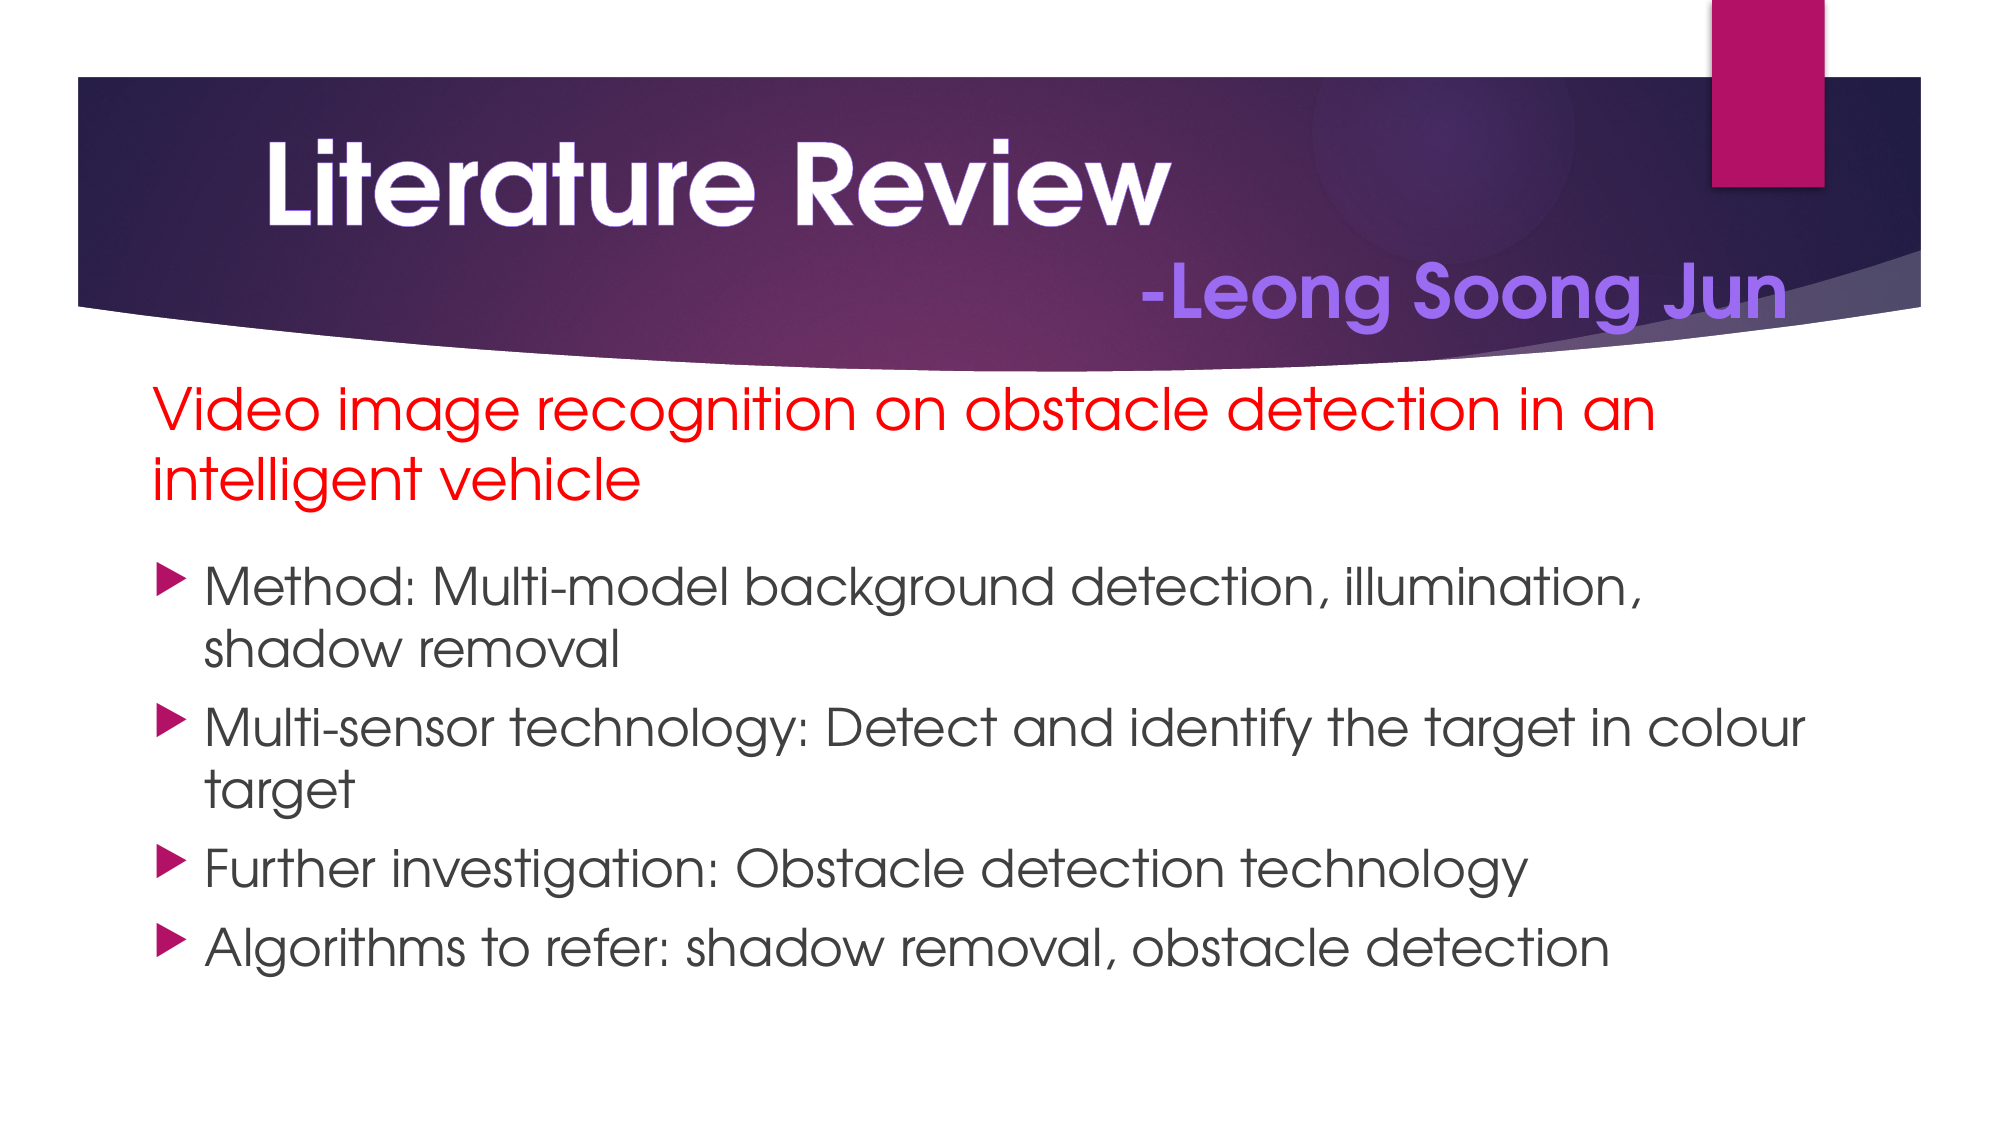

Literature Review
-Leong Soong Jun
# Video image recognition on obstacle detection in an intelligent vehicle
Method: Multi-model background detection, illumination, shadow removal
Multi-sensor technology: Detect and identify the target in colour target
Further investigation: Obstacle detection technology
Algorithms to refer: shadow removal, obstacle detection